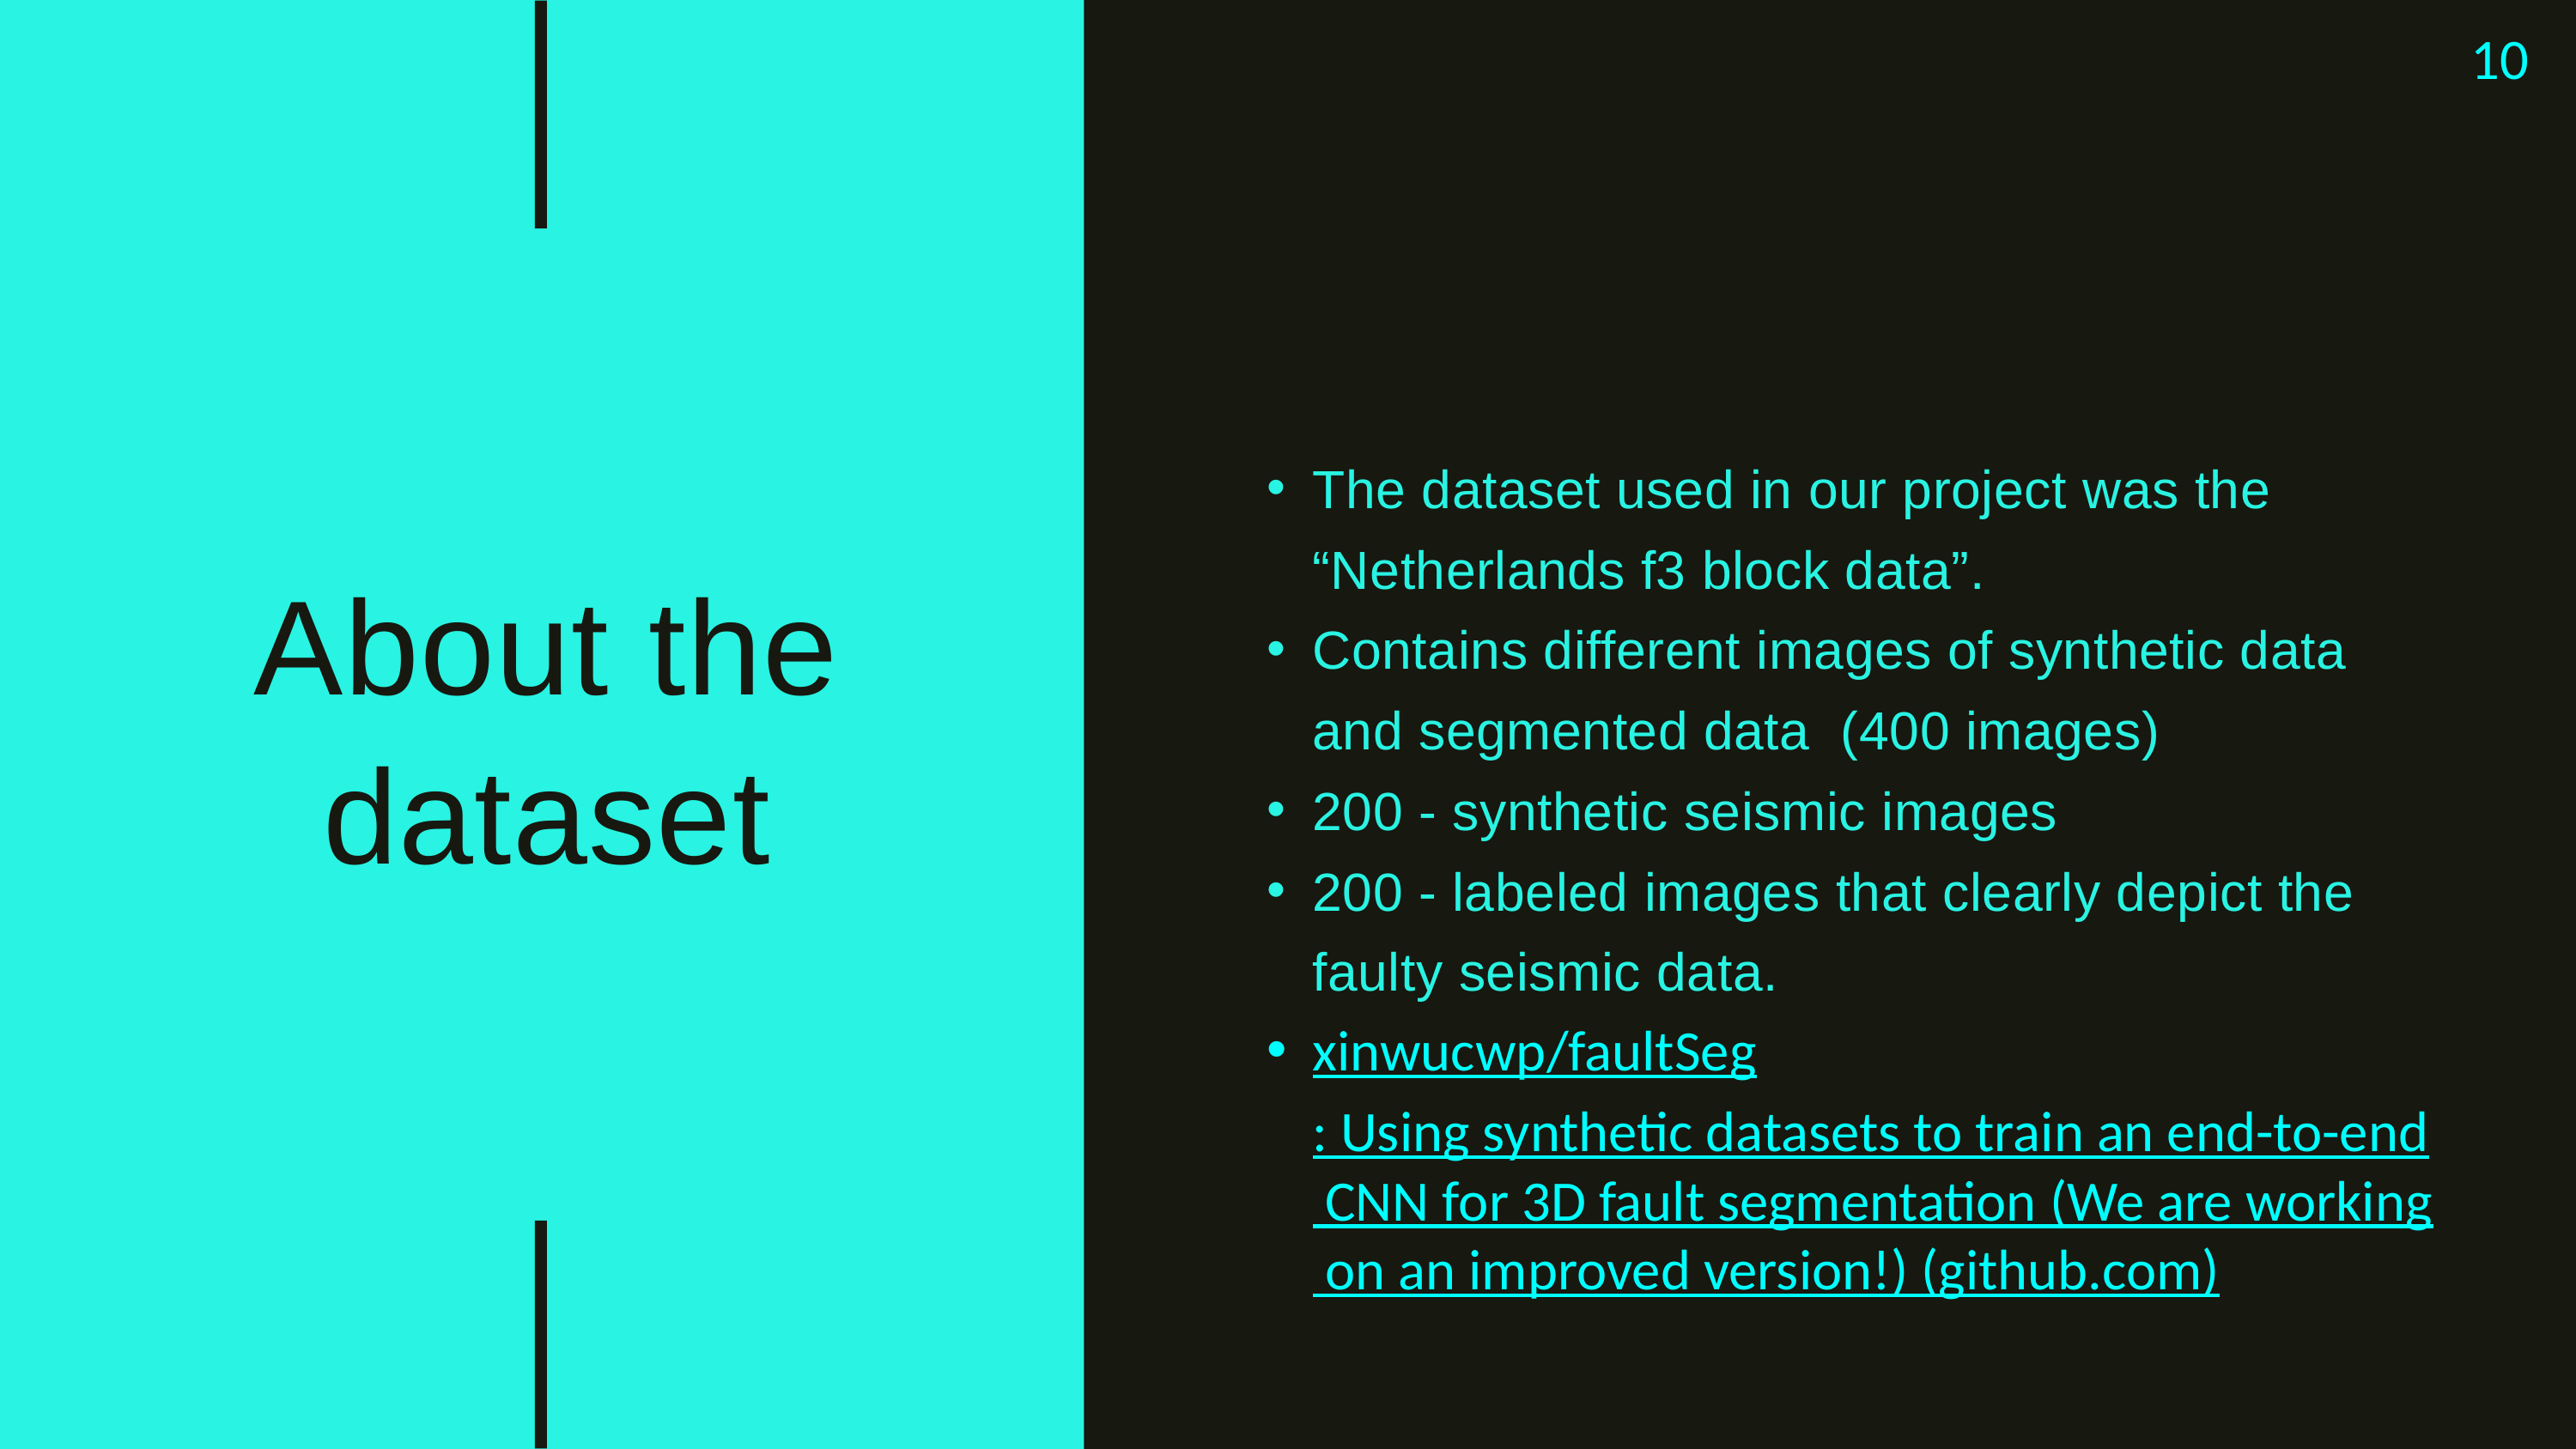

10
The dataset used in our project was the “Netherlands f3 block data”.
Contains different images of synthetic data and segmented data  (400 images)
200 - synthetic seismic images
200 - labeled images that clearly depict the faulty seismic data.
xinwucwp/faultSeg: Using synthetic datasets to train an end-to-end CNN for 3D fault segmentation (We are working on an improved version!) (github.com)
About the dataset